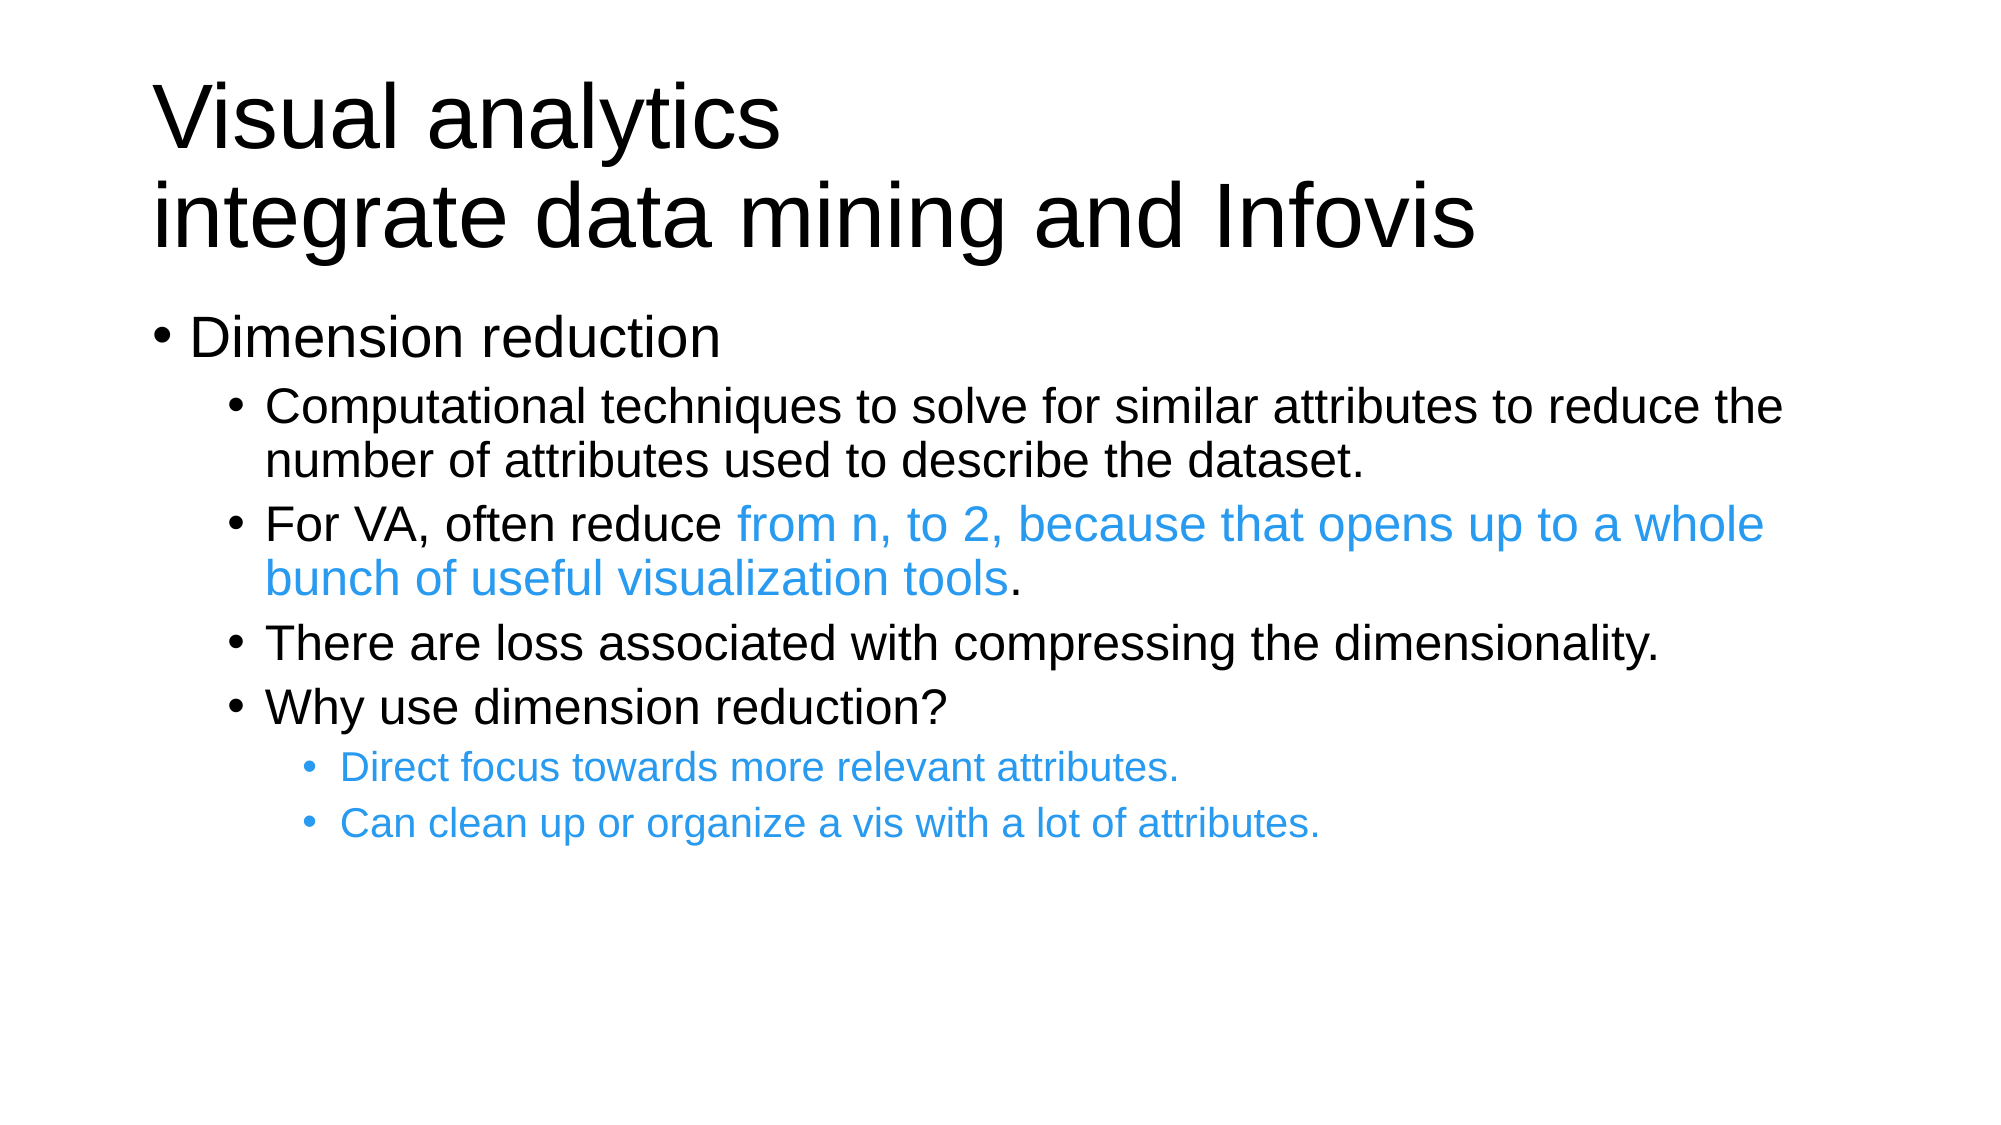

# Visual analytics integrate data mining and Infovis
Dimension reduction
Computational techniques to solve for similar attributes to reduce the number of attributes used to describe the dataset.
For VA, often reduce from n, to 2, because that opens up to a whole bunch of useful visualization tools.
There are loss associated with compressing the dimensionality.
Why use dimension reduction?
Direct focus towards more relevant attributes.
Can clean up or organize a vis with a lot of attributes.